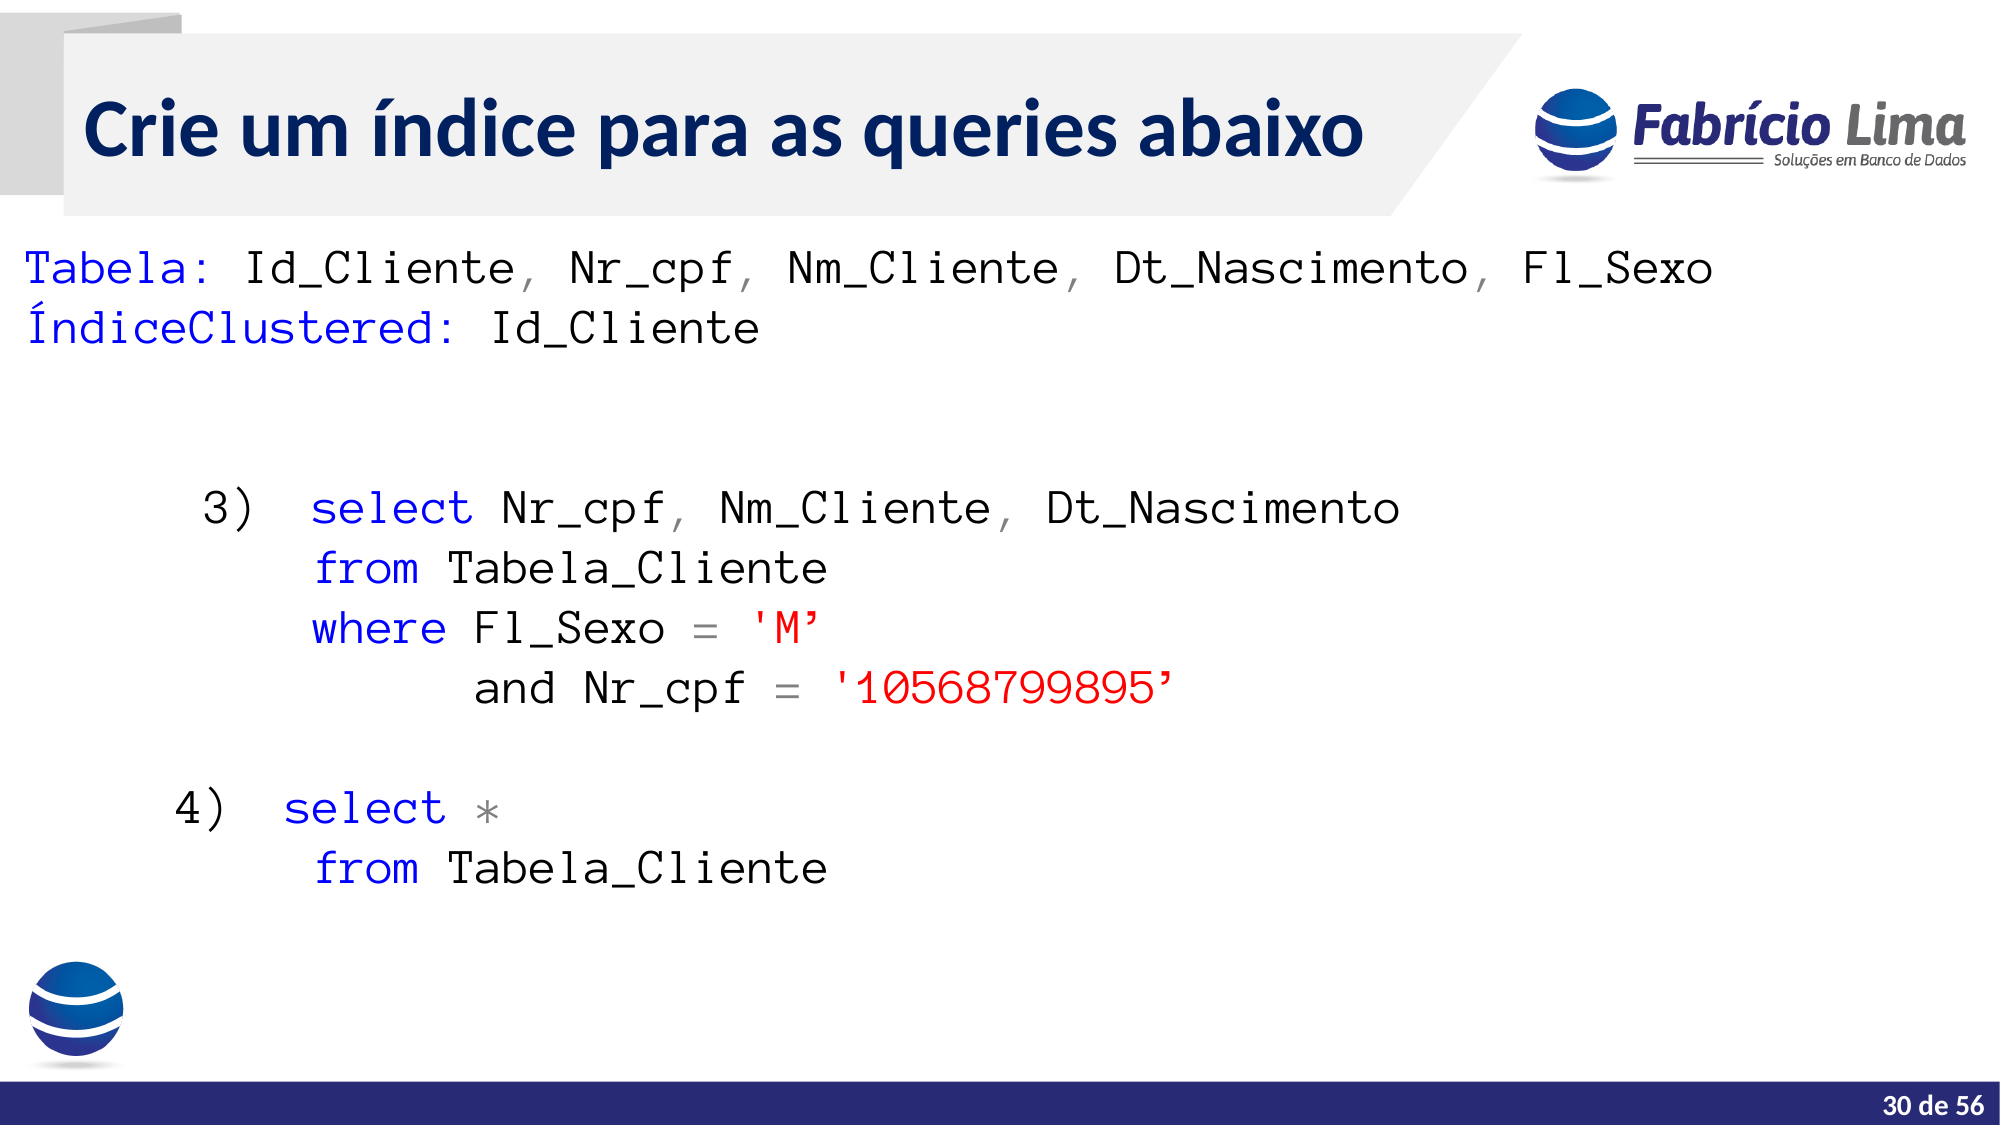

Crie um índice para as queries abaixo
Tabela: Id_Cliente, Nr_cpf, Nm_Cliente, Dt_Nascimento, Fl_Sexo
ÍndiceClustered: Id_Cliente

 3)  select Nr_cpf, Nm_Cliente, Dt_Nascimento
     from Tabela_Cliente
     where Fl_Sexo = 'M’
		and Nr_cpf = '10568799895’

4)  select *
     from Tabela_Cliente

30 de 56